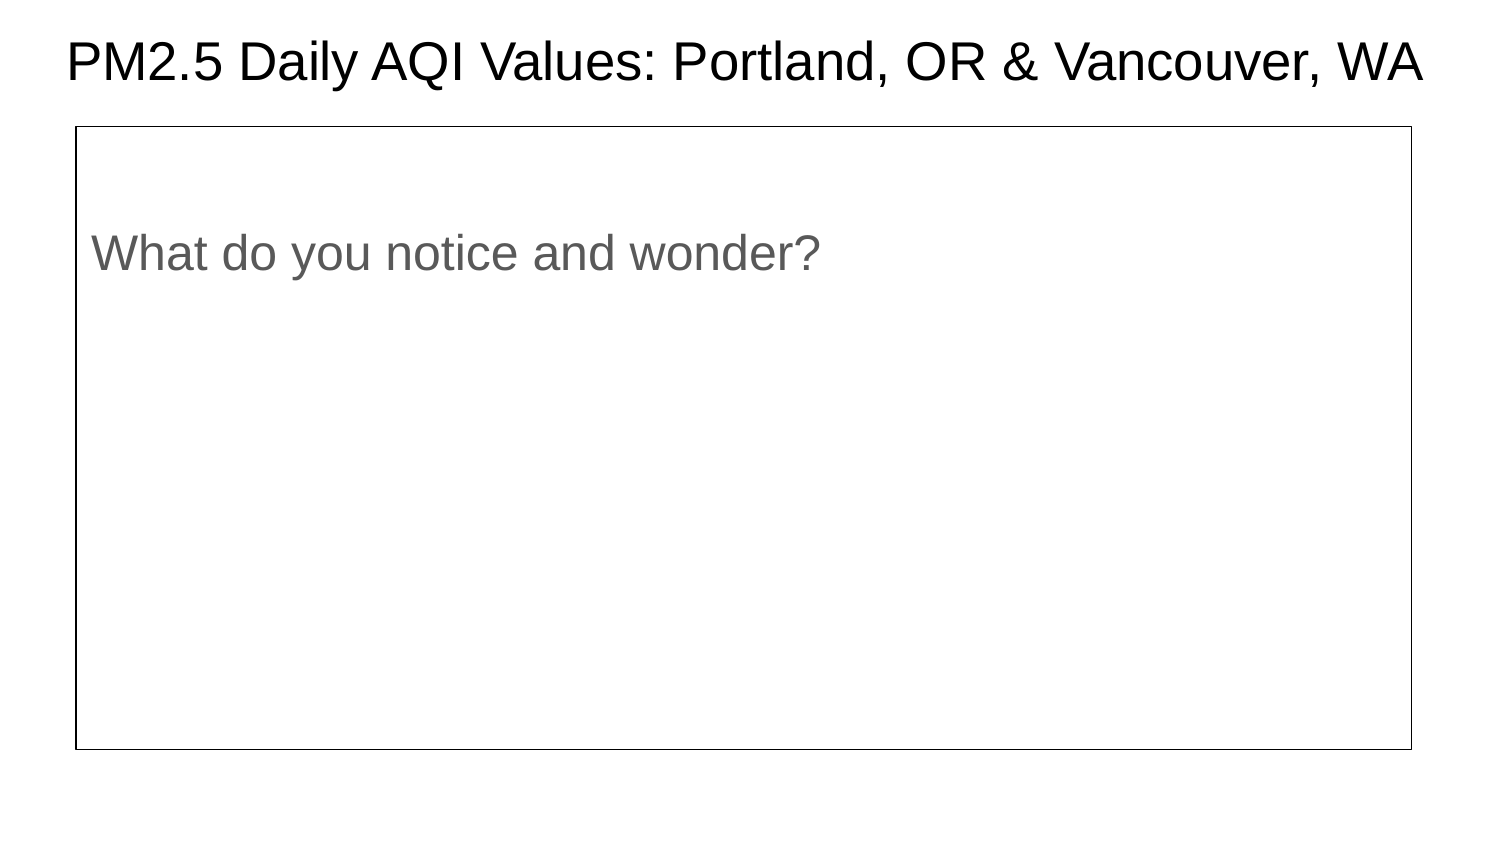

# PM2.5 Daily AQI Values: Portland, OR & Vancouver, WA

What do you notice and wonder?